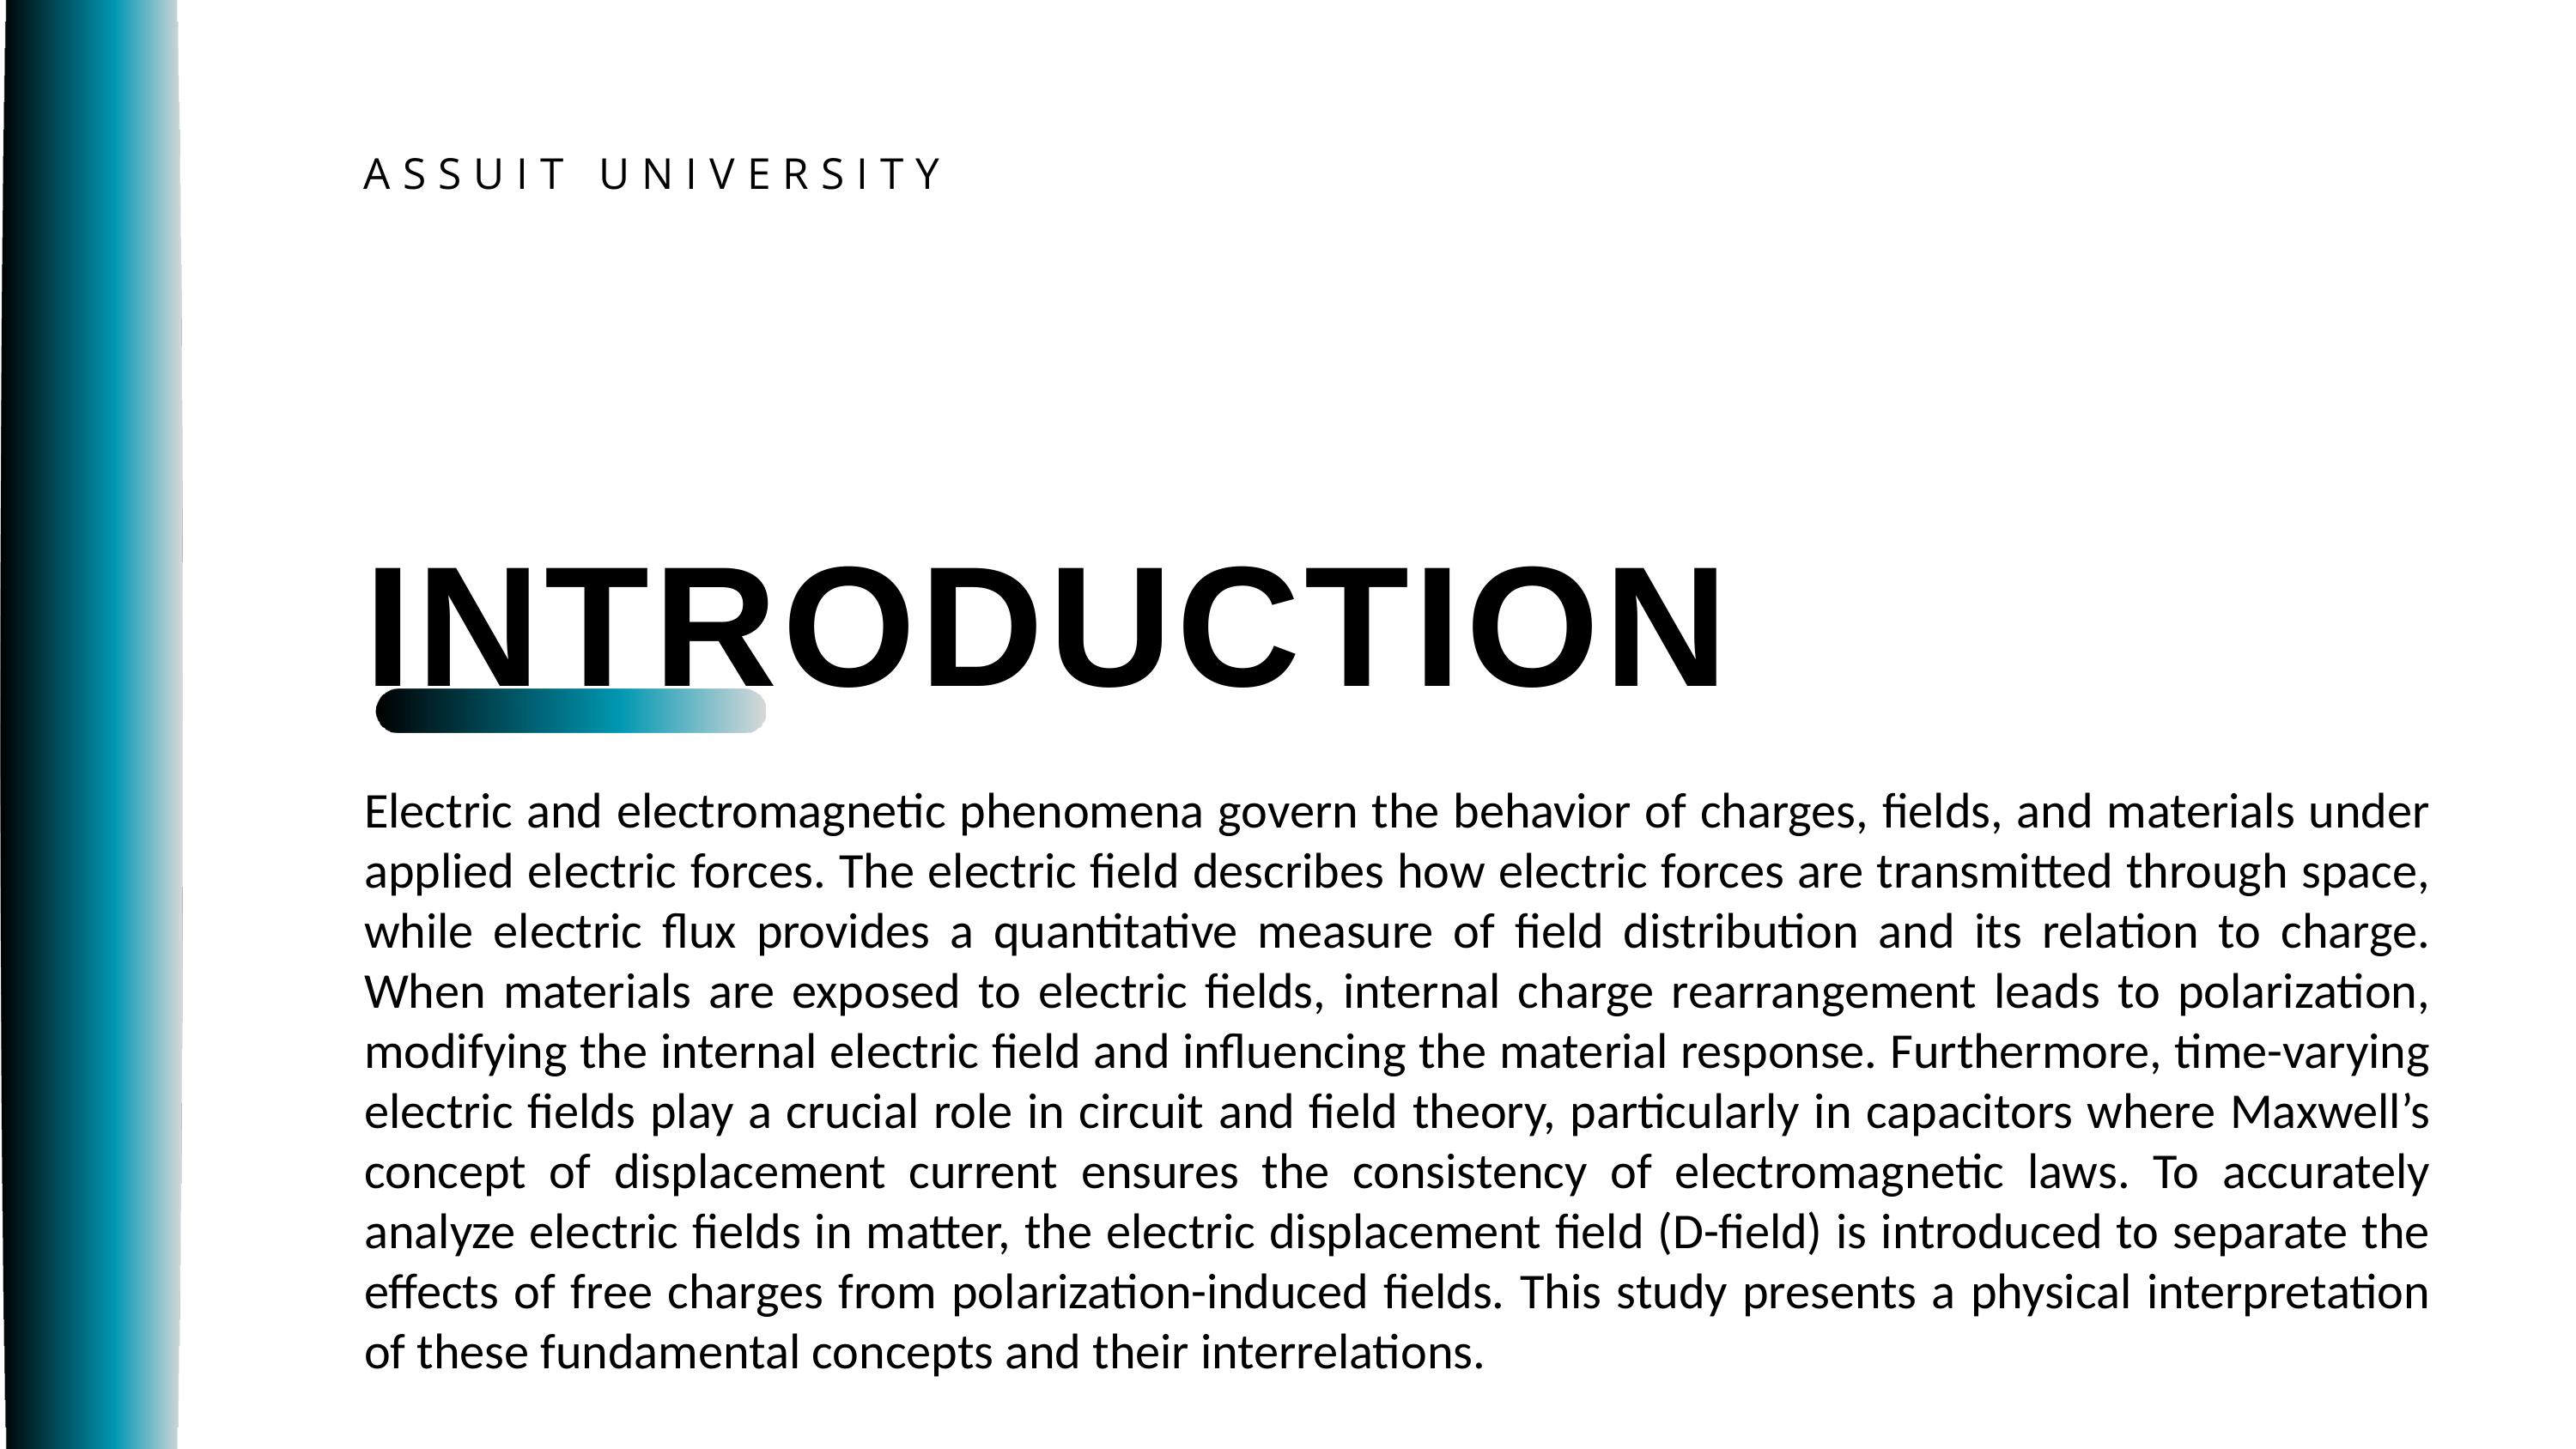

ASSUIT UNIVERSITY
INTRODUCTION

Electric and electromagnetic phenomena govern the behavior of charges, fields, and materials under applied electric forces. The electric field describes how electric forces are transmitted through space, while electric flux provides a quantitative measure of field distribution and its relation to charge. When materials are exposed to electric fields, internal charge rearrangement leads to polarization, modifying the internal electric field and influencing the material response. Furthermore, time-varying electric fields play a crucial role in circuit and field theory, particularly in capacitors where Maxwell’s concept of displacement current ensures the consistency of electromagnetic laws. To accurately analyze electric fields in matter, the electric displacement field (D-field) is introduced to separate the effects of free charges from polarization-induced fields. This study presents a physical interpretation of these fundamental concepts and their interrelations.